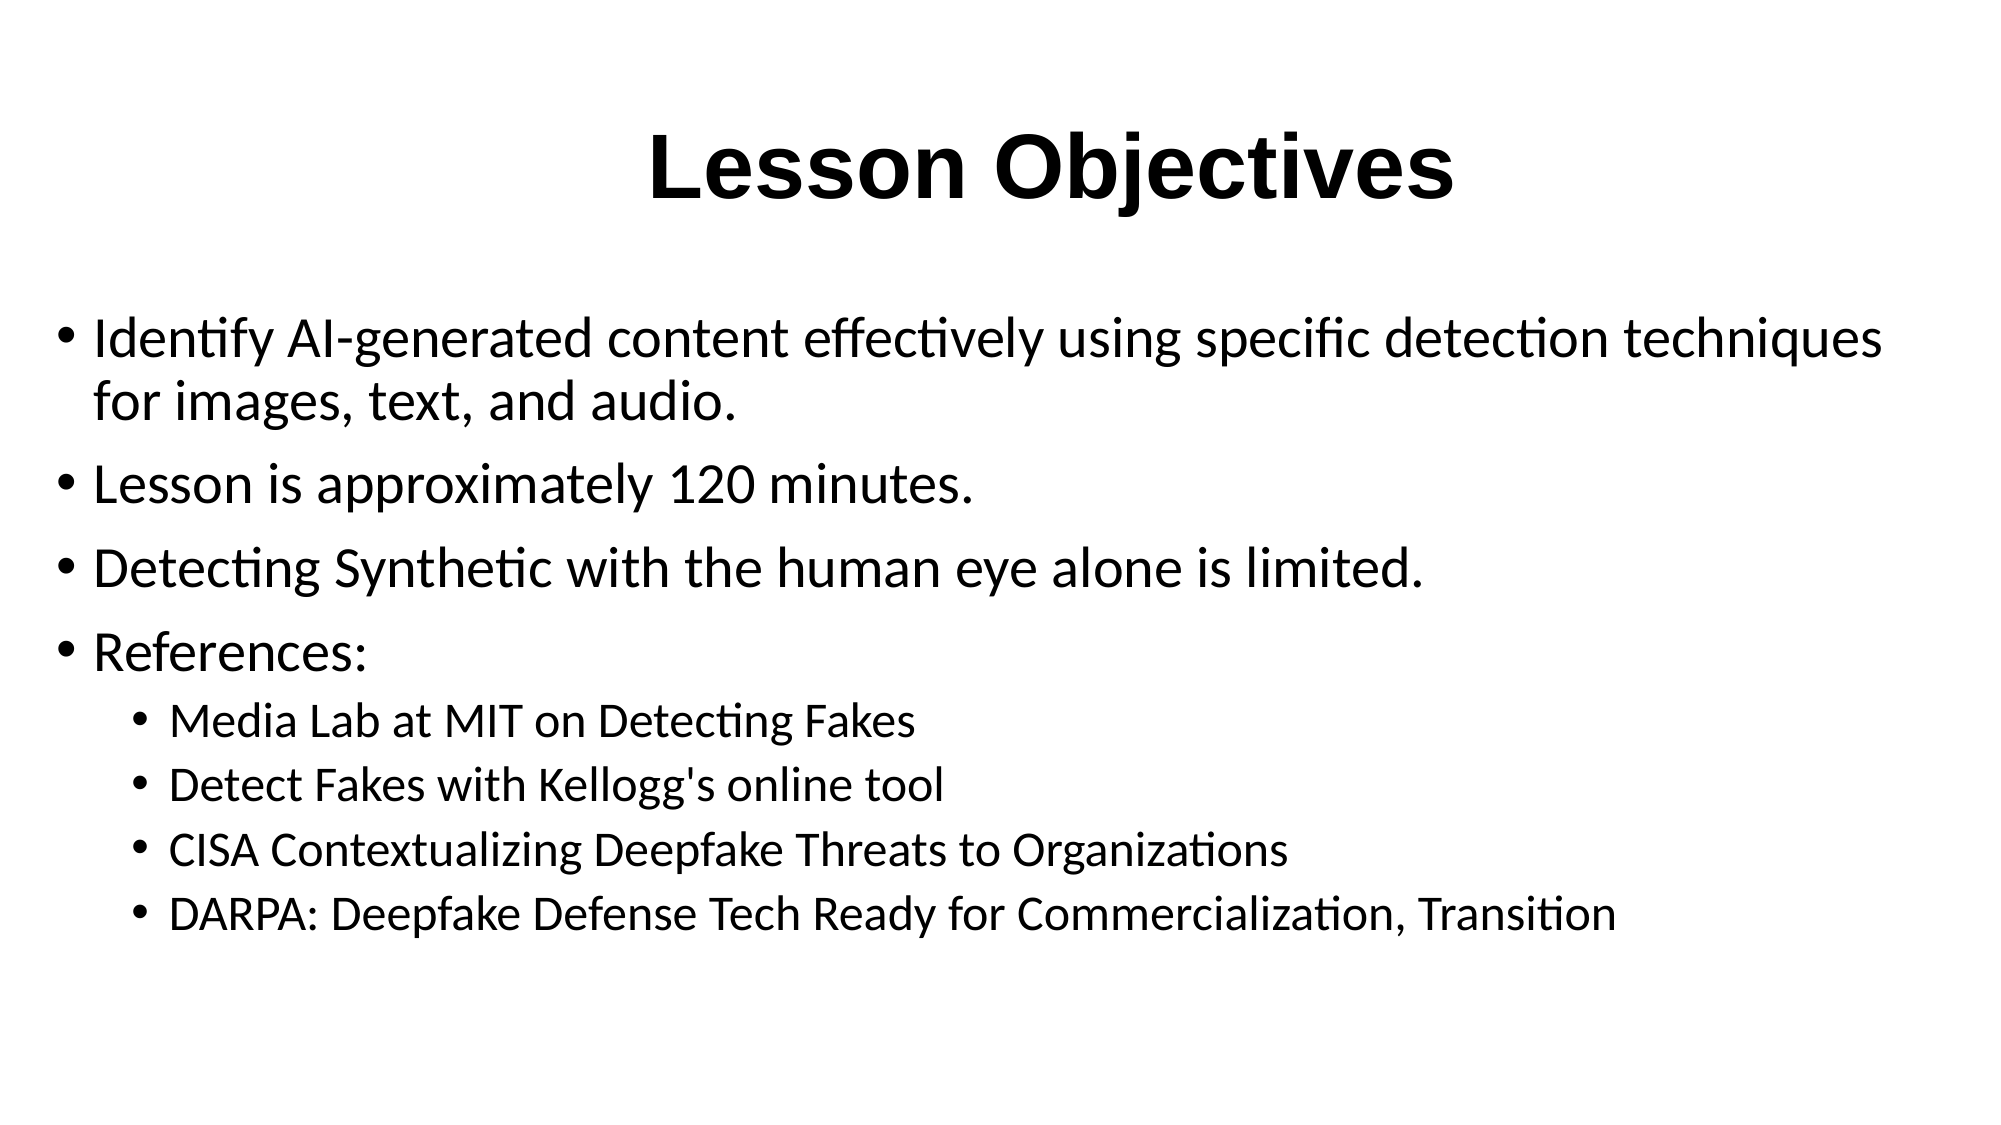

# Lesson Objectives
Identify AI-generated content effectively using specific detection techniques for images, text, and audio.
Lesson is approximately 120 minutes.
Detecting Synthetic with the human eye alone is limited.
References:
Media Lab at MIT on Detecting Fakes
Detect Fakes with Kellogg's online tool
CISA Contextualizing Deepfake Threats to Organizations
DARPA: Deepfake Defense Tech Ready for Commercialization, Transition